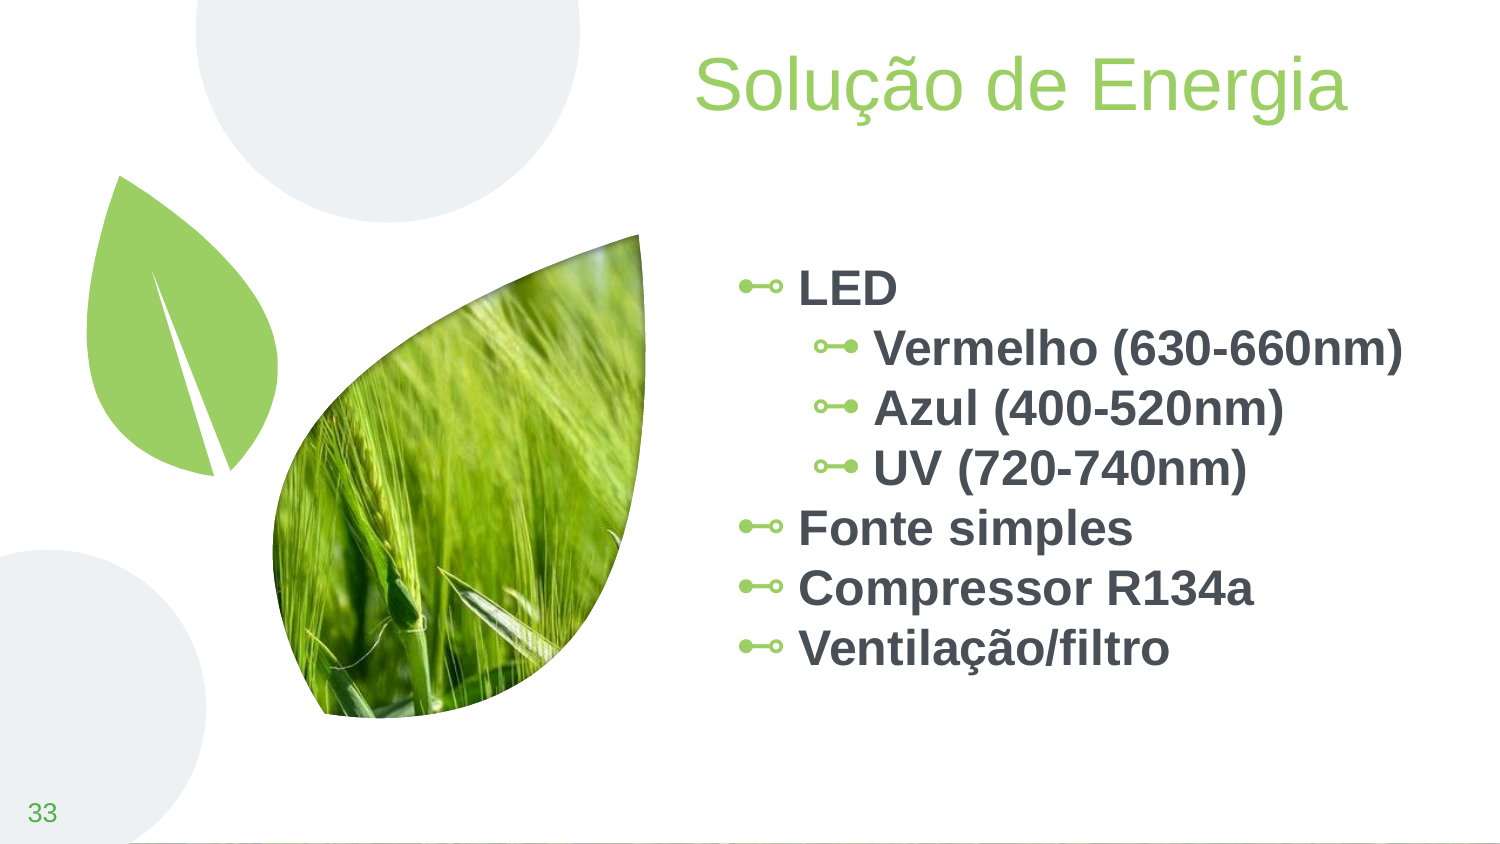

# Solução de Energia
LED
Vermelho (630-660nm)
Azul (400-520nm)
UV (720-740nm)
Fonte simples
Compressor R134a
Ventilação/filtro

33